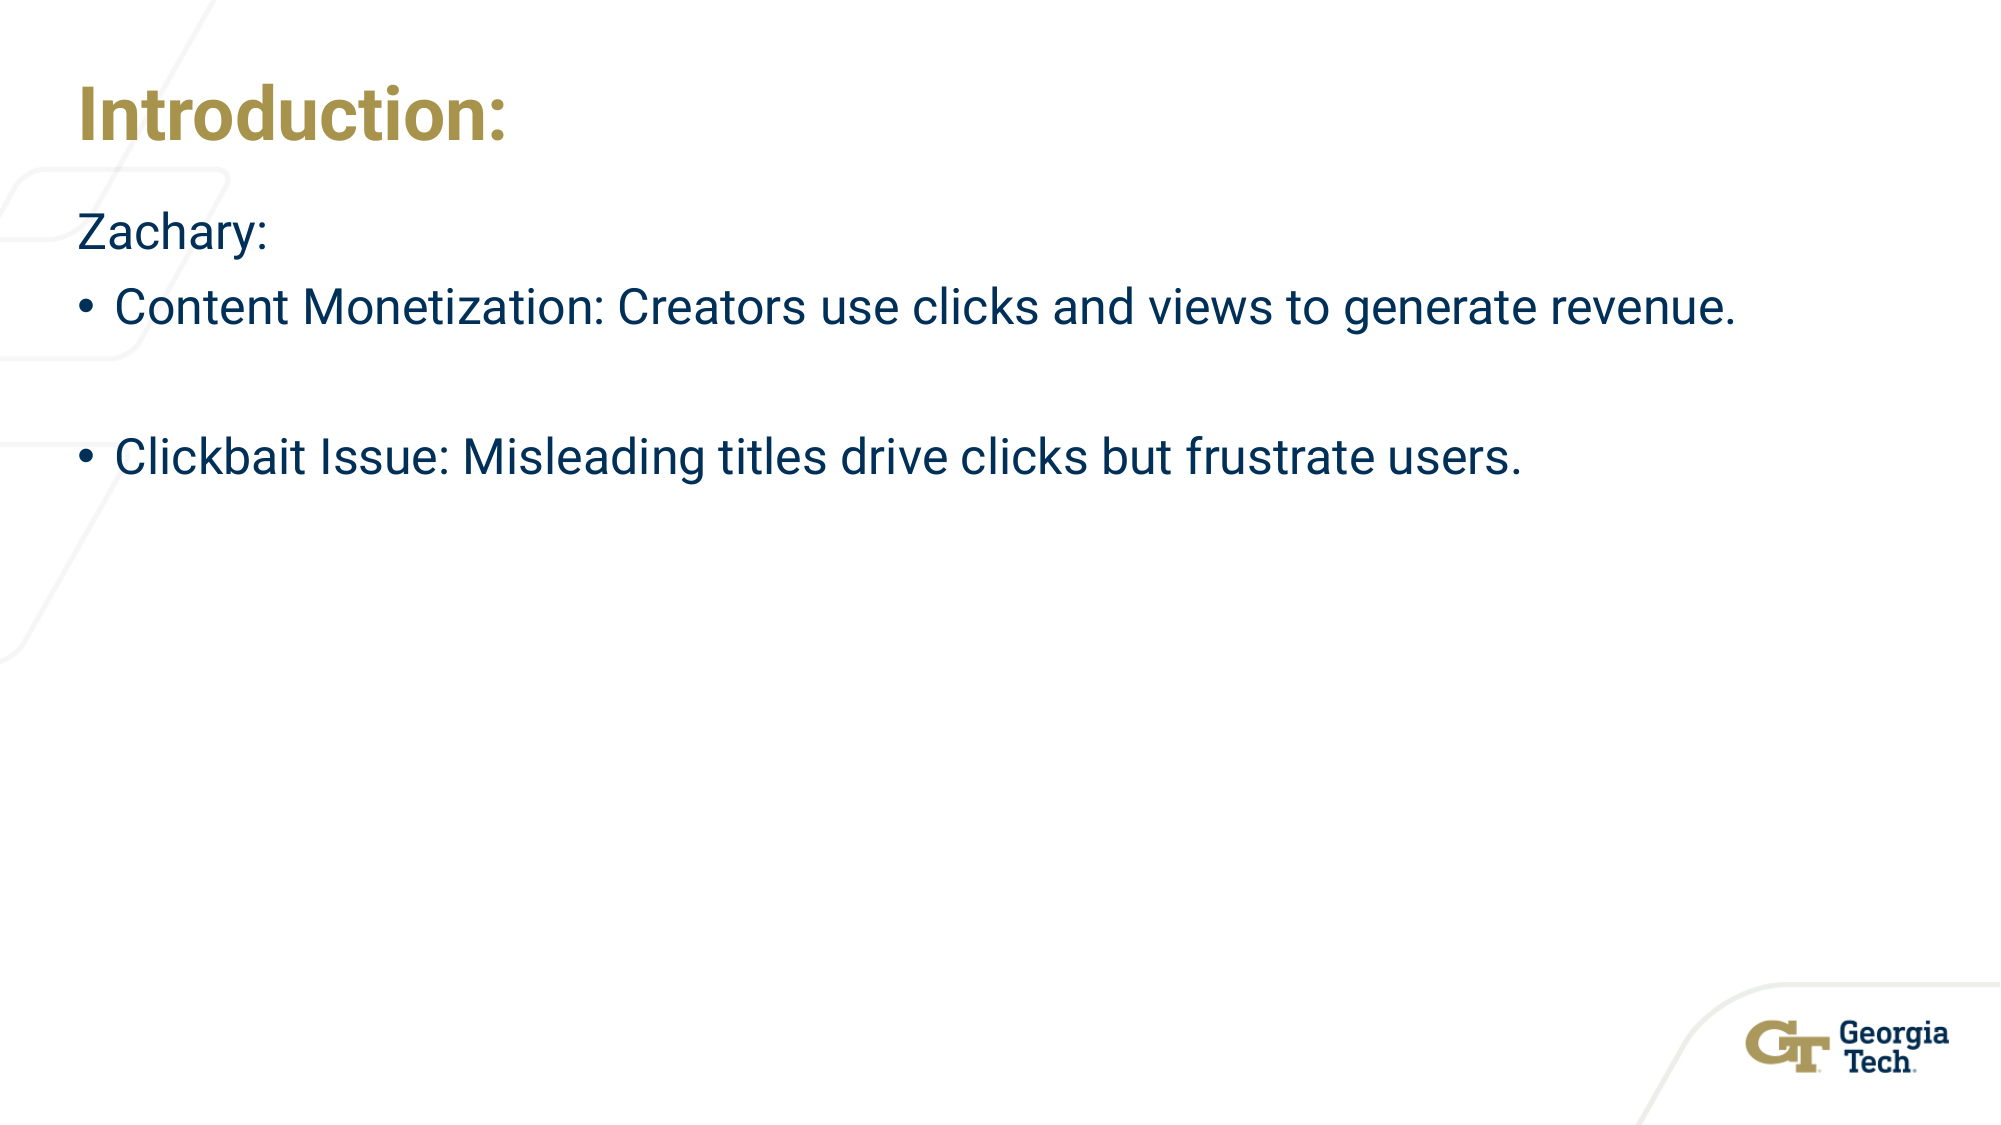

# Introduction:
Zachary:
Content Monetization: Creators use clicks and views to generate revenue.

Clickbait Issue: Misleading titles drive clicks but frustrate users.